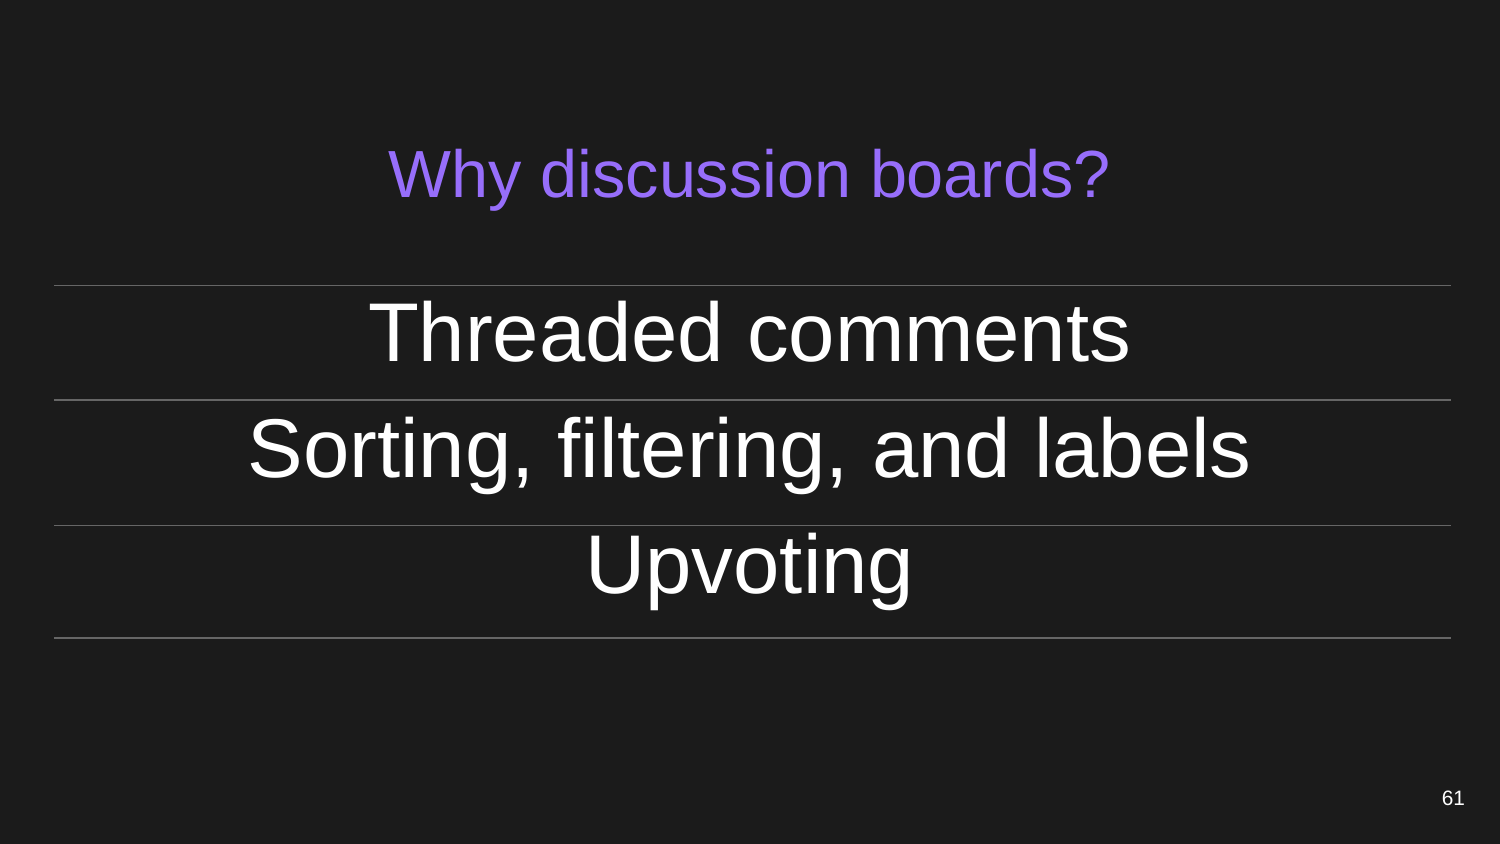

# Why discussion boards?
Threaded comments
Sorting, filtering, and labels
Upvoting
61